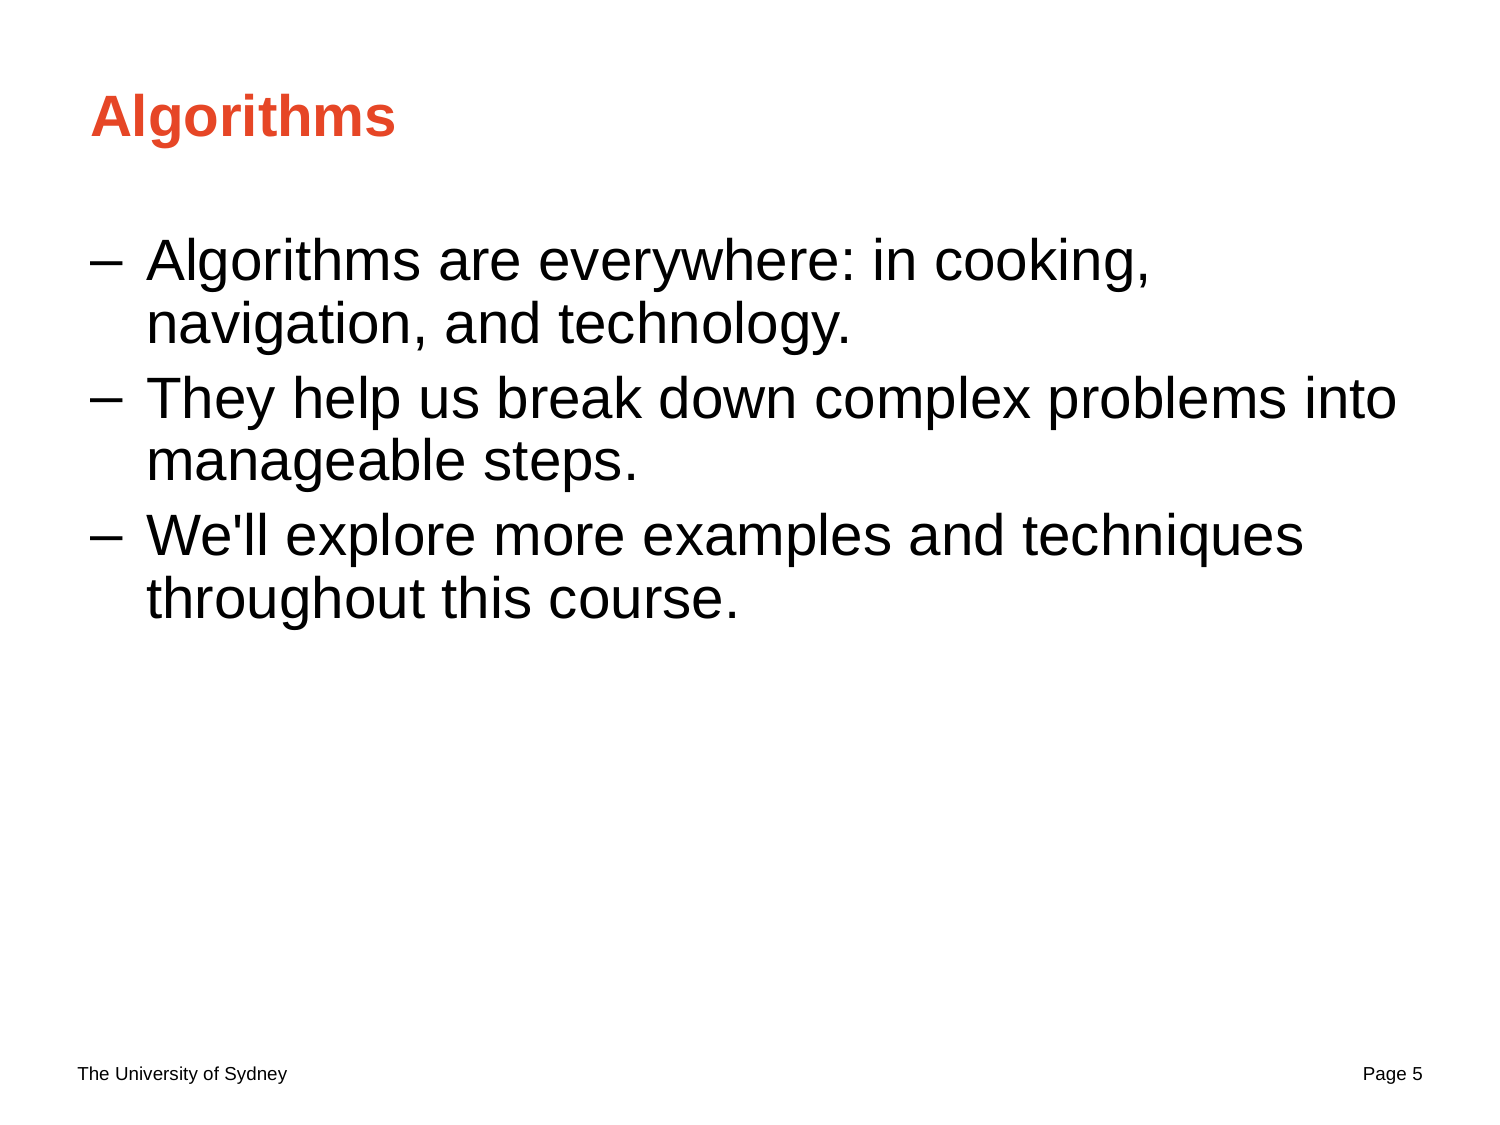

# Algorithms
Algorithms are everywhere: in cooking, navigation, and technology.
They help us break down complex problems into manageable steps.
We'll explore more examples and techniques throughout this course.